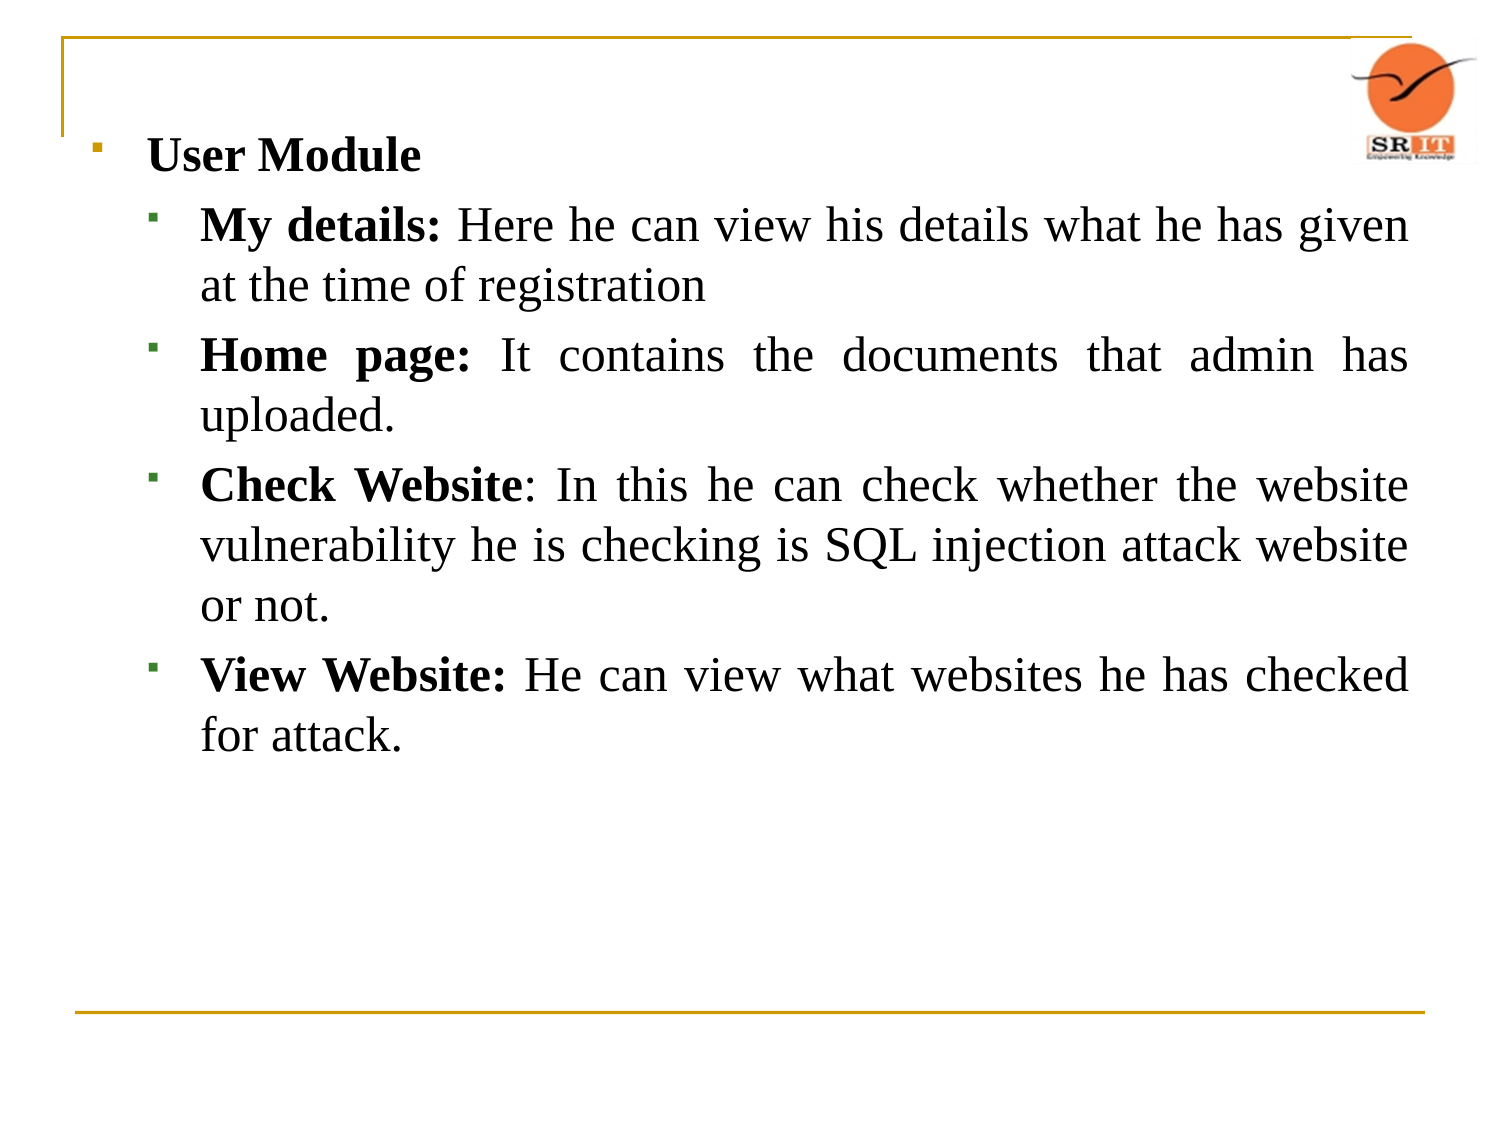

User Module
My details: Here he can view his details what he has given at the time of registration
Home page: It contains the documents that admin has uploaded.
Check Website: In this he can check whether the website vulnerability he is checking is SQL injection attack website or not.
View Website: He can view what websites he has checked for attack.